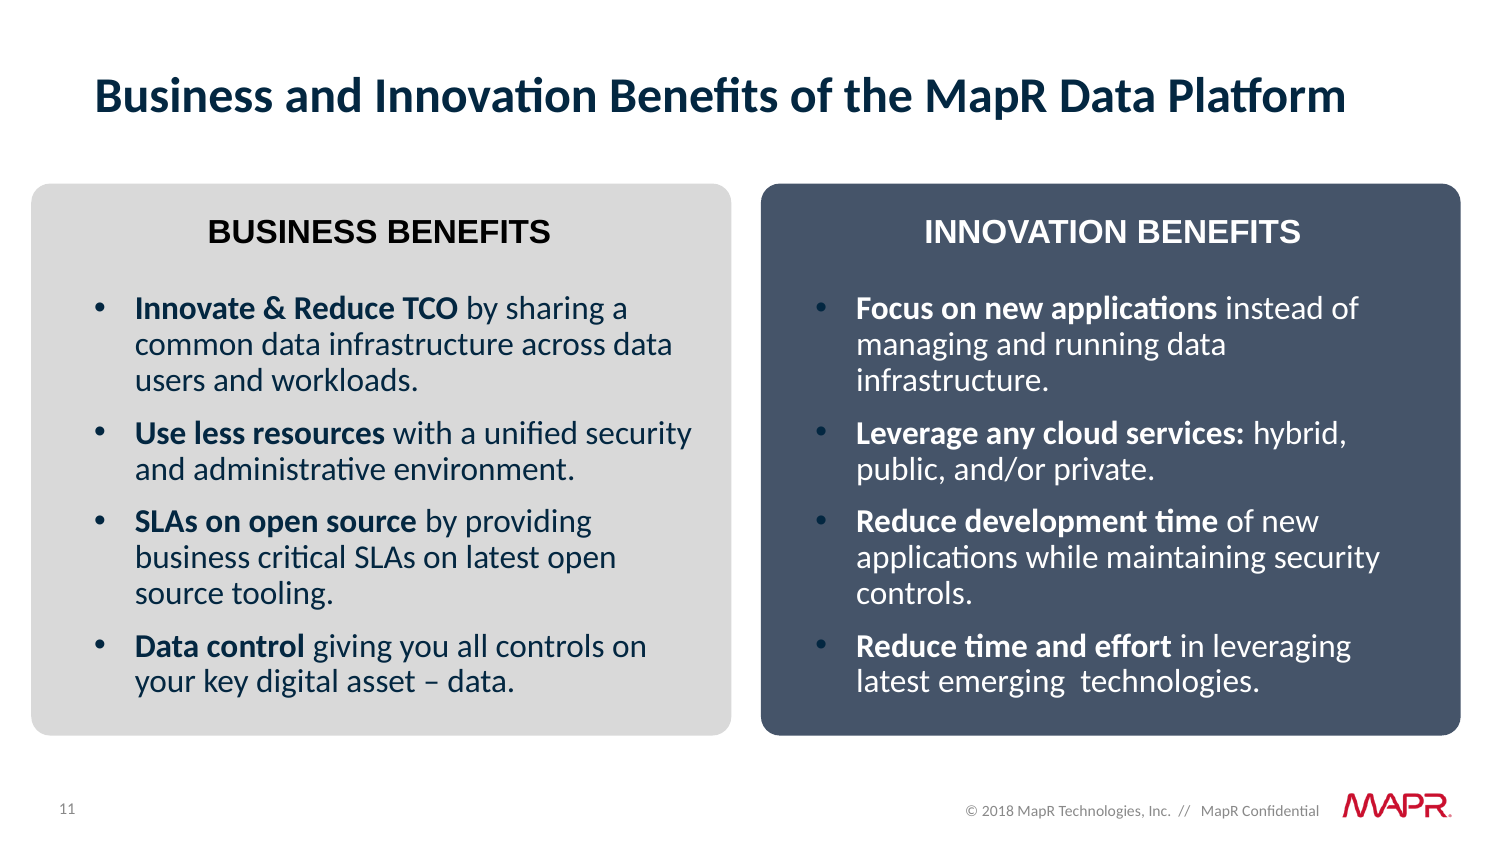

# Business and Innovation Benefits of the MapR Data Platform

INNOVATION BENEFITS
BUSINESS BENEFITS
Innovate & Reduce TCO by sharing a common data infrastructure across data users and workloads.
Use less resources with a unified security and administrative environment.
SLAs on open source by providing business critical SLAs on latest open source tooling.
Data control giving you all controls on your key digital asset – data.
Focus on new applications instead of managing and running data infrastructure.
Leverage any cloud services: hybrid, public, and/or private.
Reduce development time of new applications while maintaining security controls.
Reduce time and effort in leveraging latest emerging  technologies.